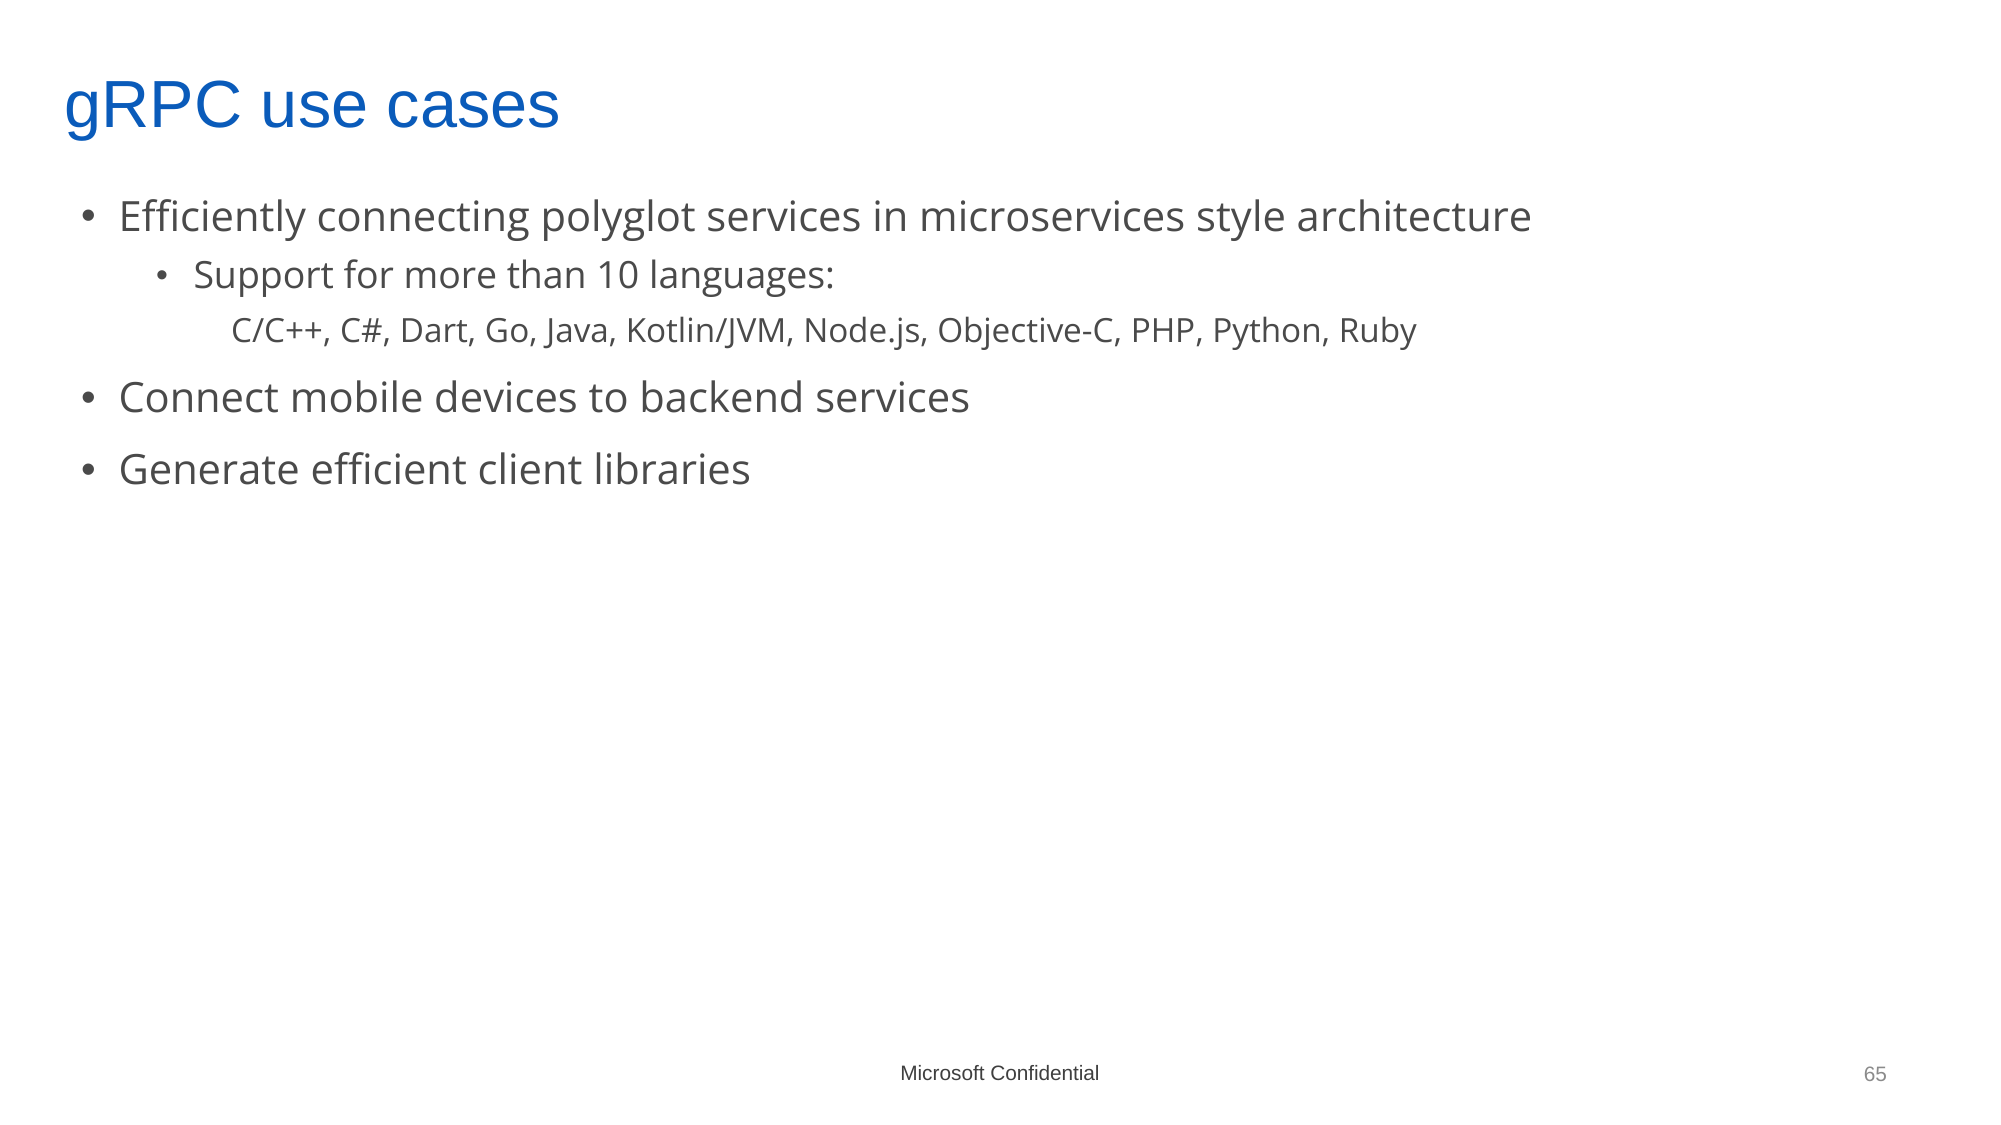

# gRPC use cases
Efficiently connecting polyglot services in microservices style architecture
Support for more than 10 languages:
C/C++, C#, Dart, Go, Java, Kotlin/JVM, Node.js, Objective-C, PHP, Python, Ruby
Connect mobile devices to backend services
Generate efficient client libraries

65